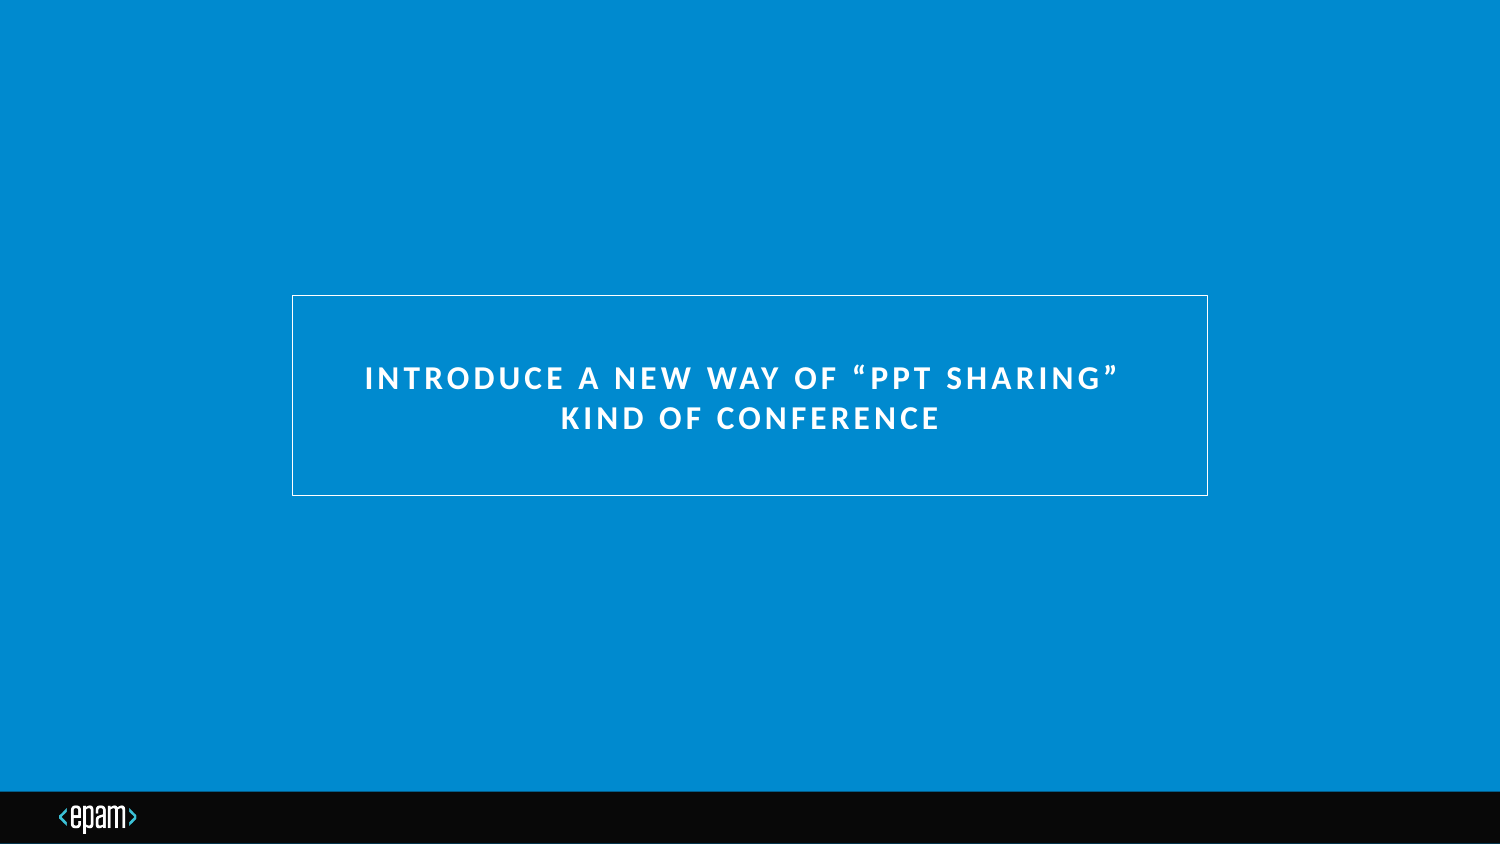

# Introduce a new way of “PPT sharing” kind of conference